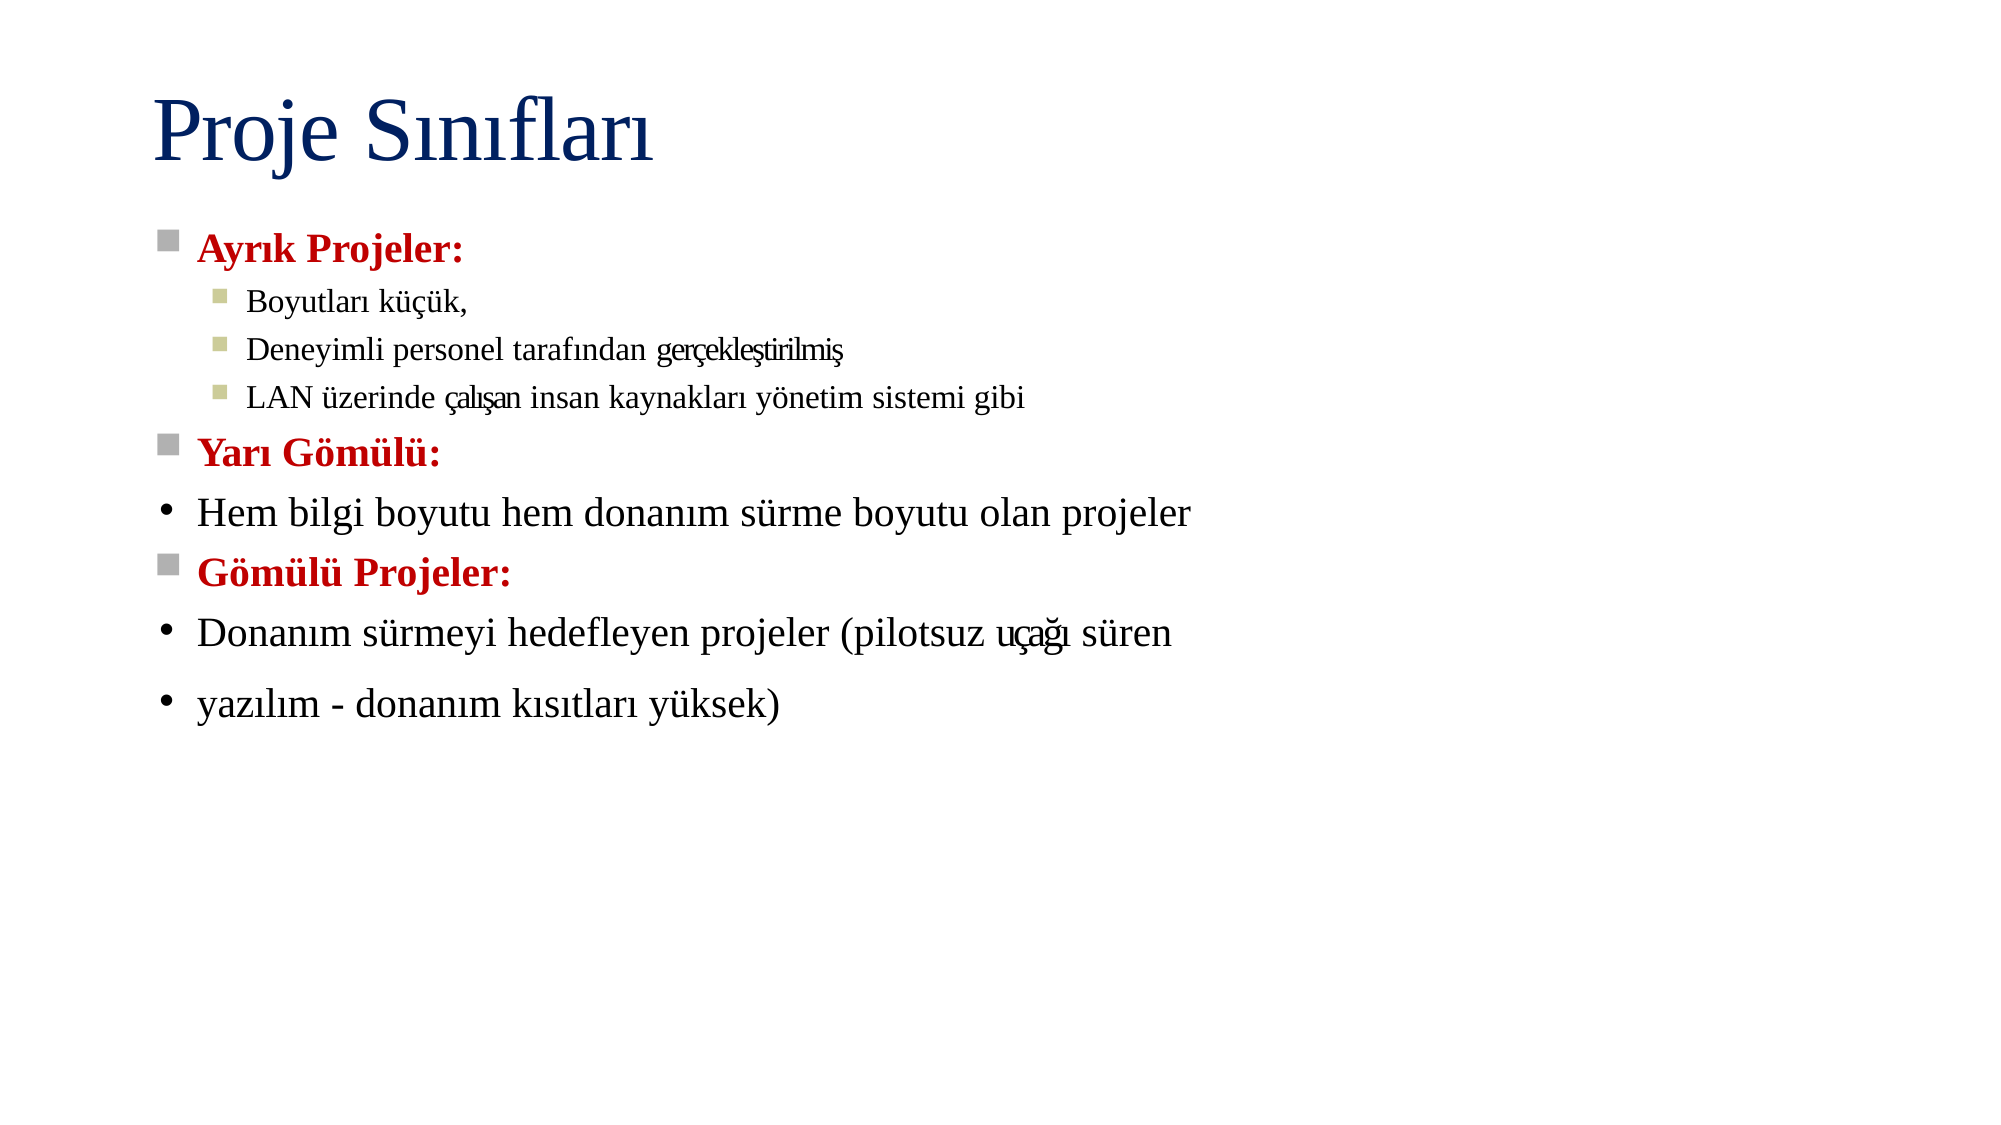

# Proje Sınıfları
Ayrık Projeler:
Boyutları küçük,
Deneyimli personel tarafından gerçekleştirilmiş
LAN üzerinde çalışan insan kaynakları yönetim sistemi gibi
Yarı Gömülü:
Hem bilgi boyutu hem donanım sürme boyutu olan projeler
Gömülü Projeler:
Donanım sürmeyi hedefleyen projeler (pilotsuz uçağı süren
yazılım - donanım kısıtları yüksek)